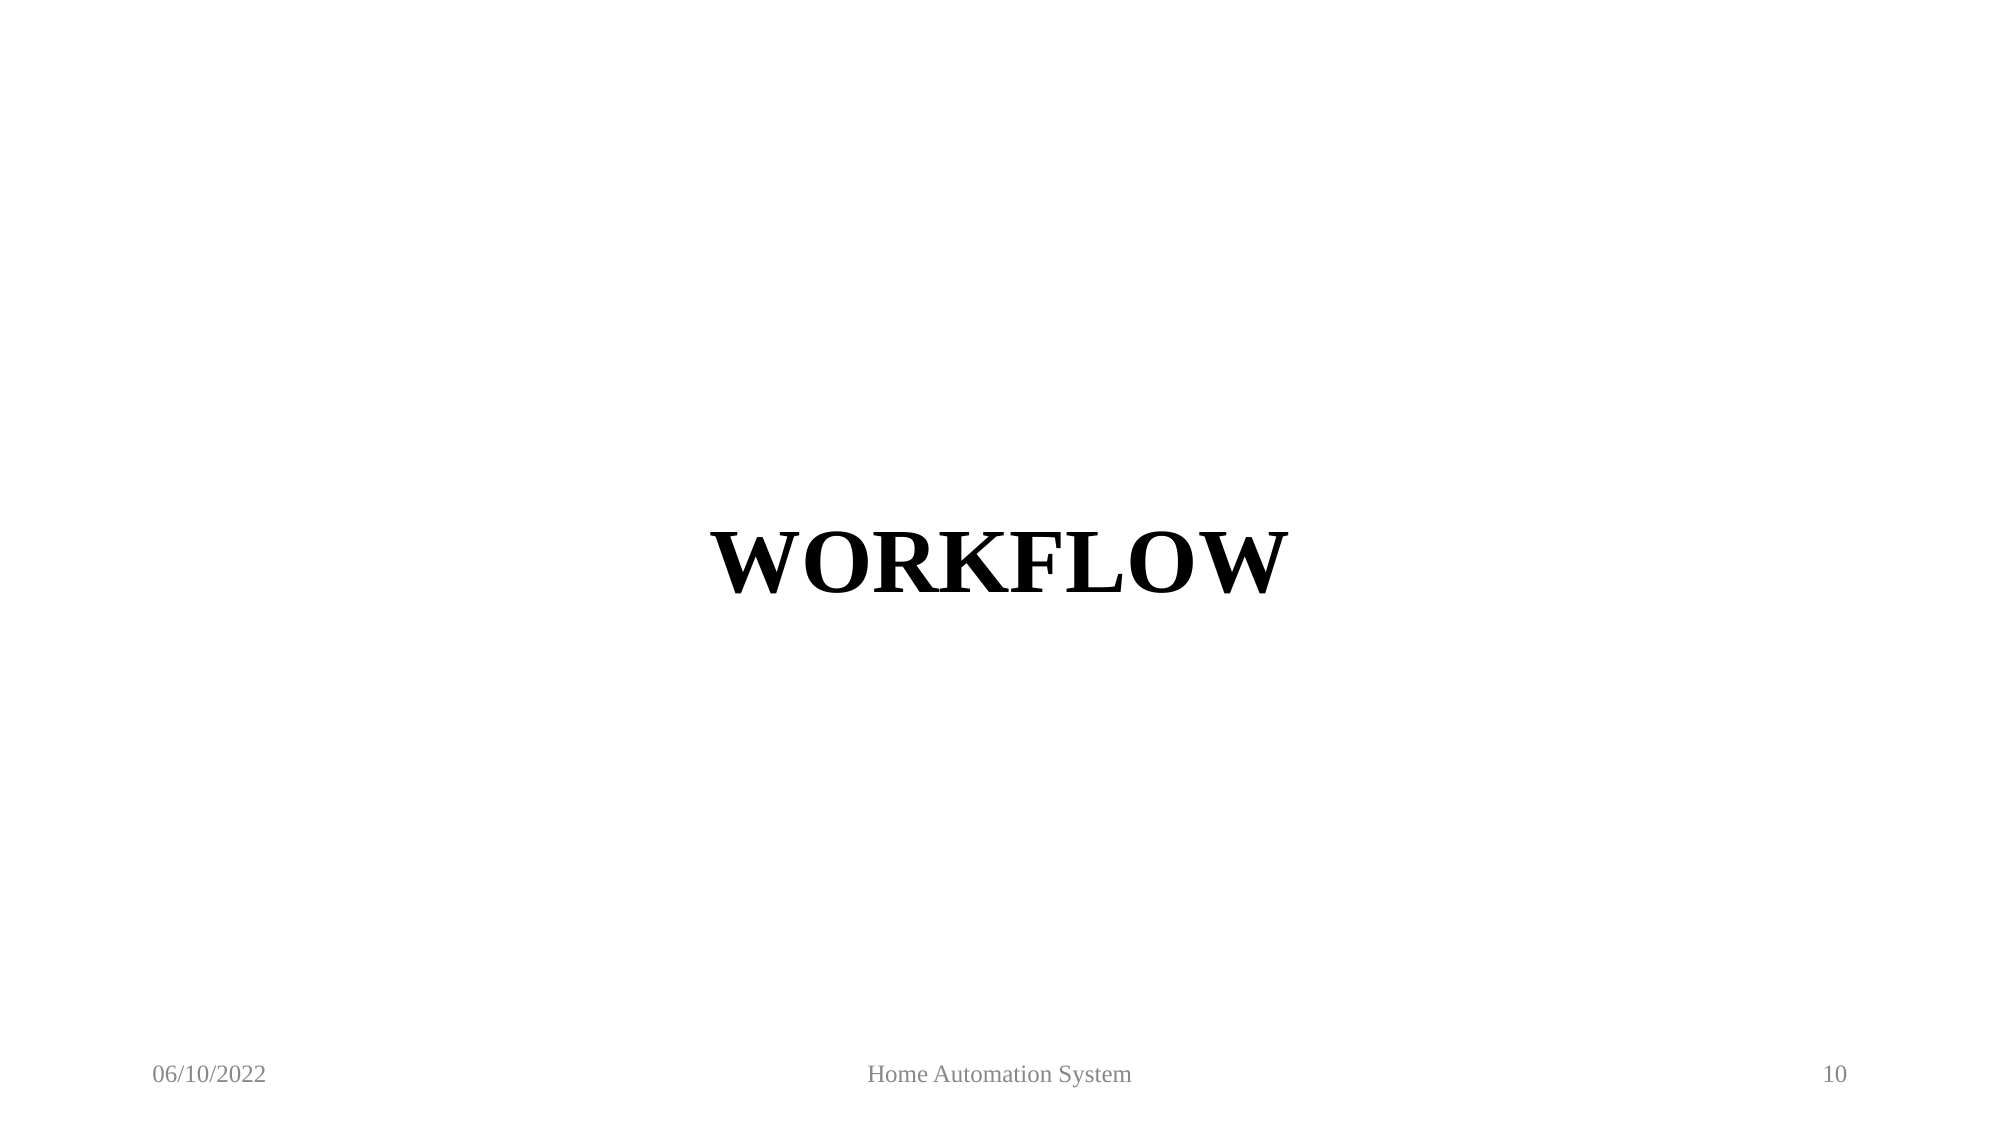

# WORKFLOW
06/10/2022
Home Automation System
10